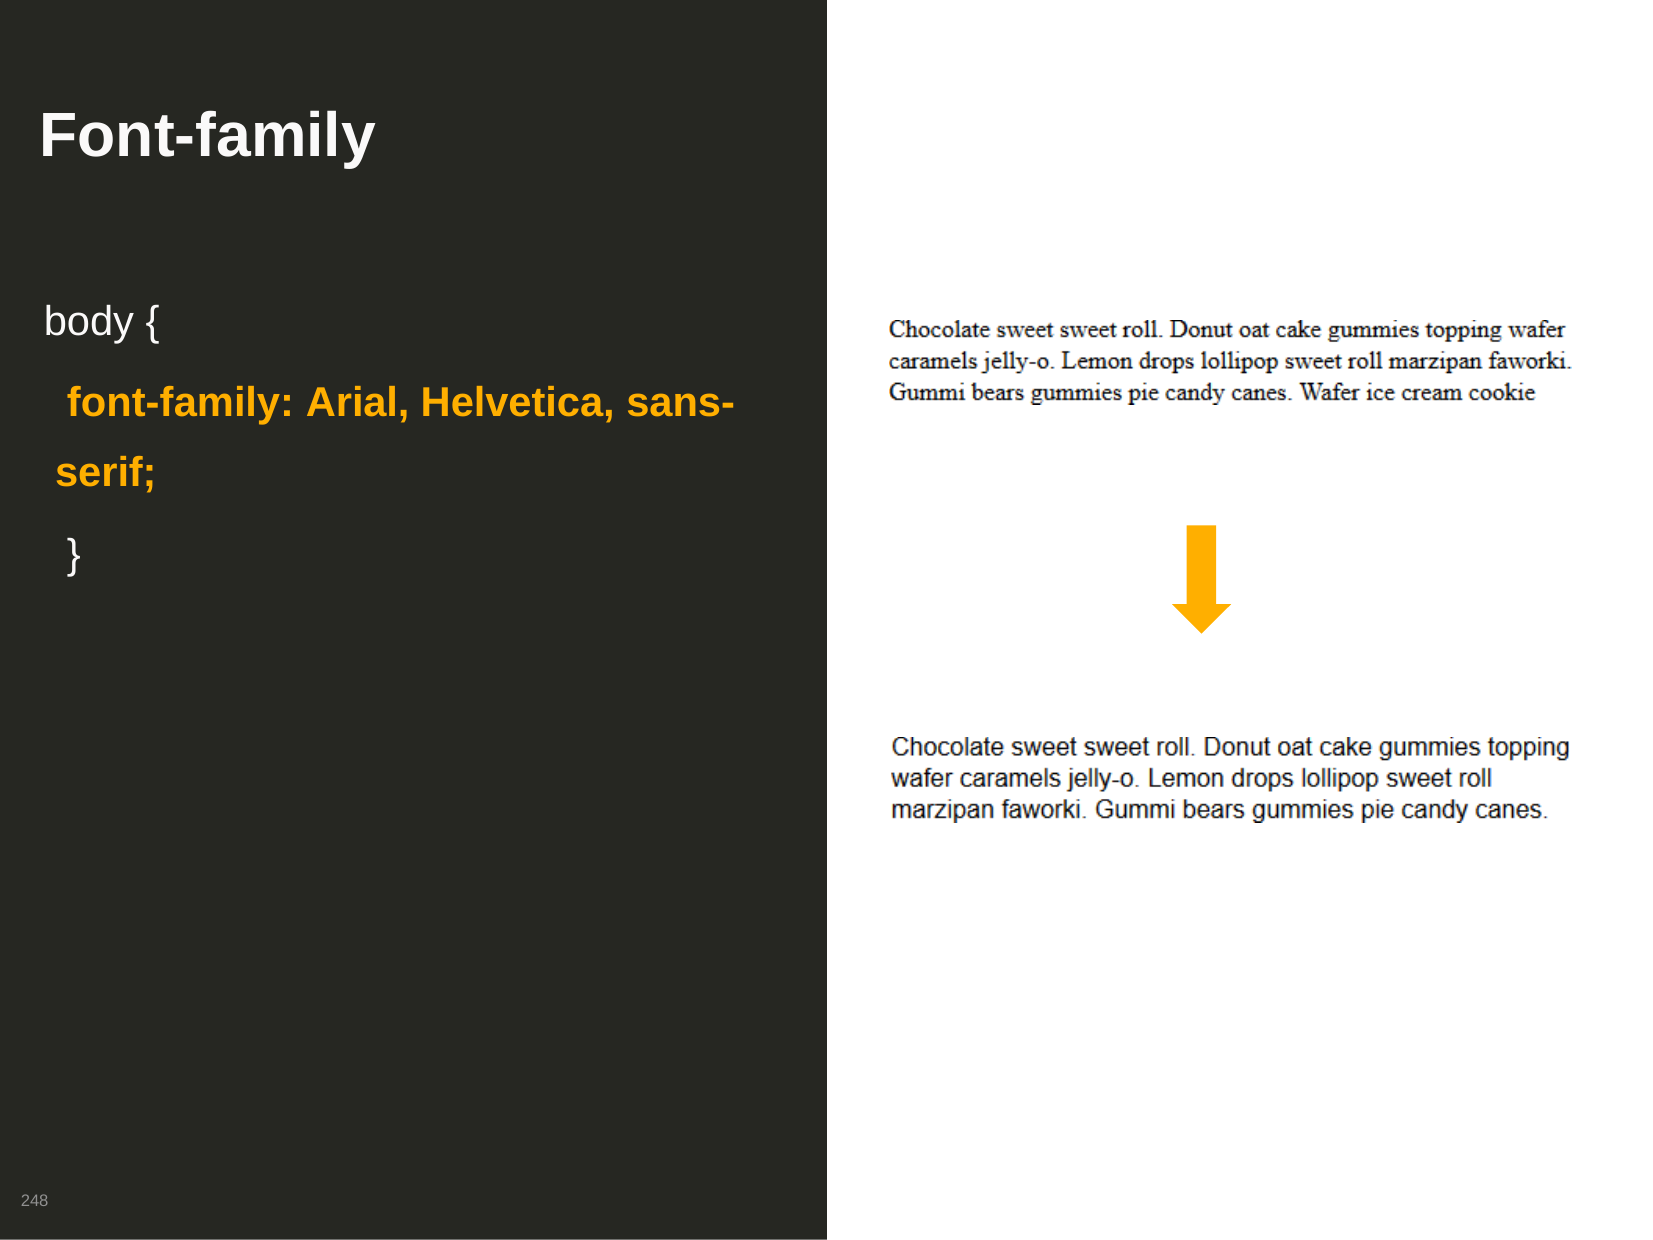

# Font-family
body {
font-family: Arial, Helvetica, sans-  serif;
}

248